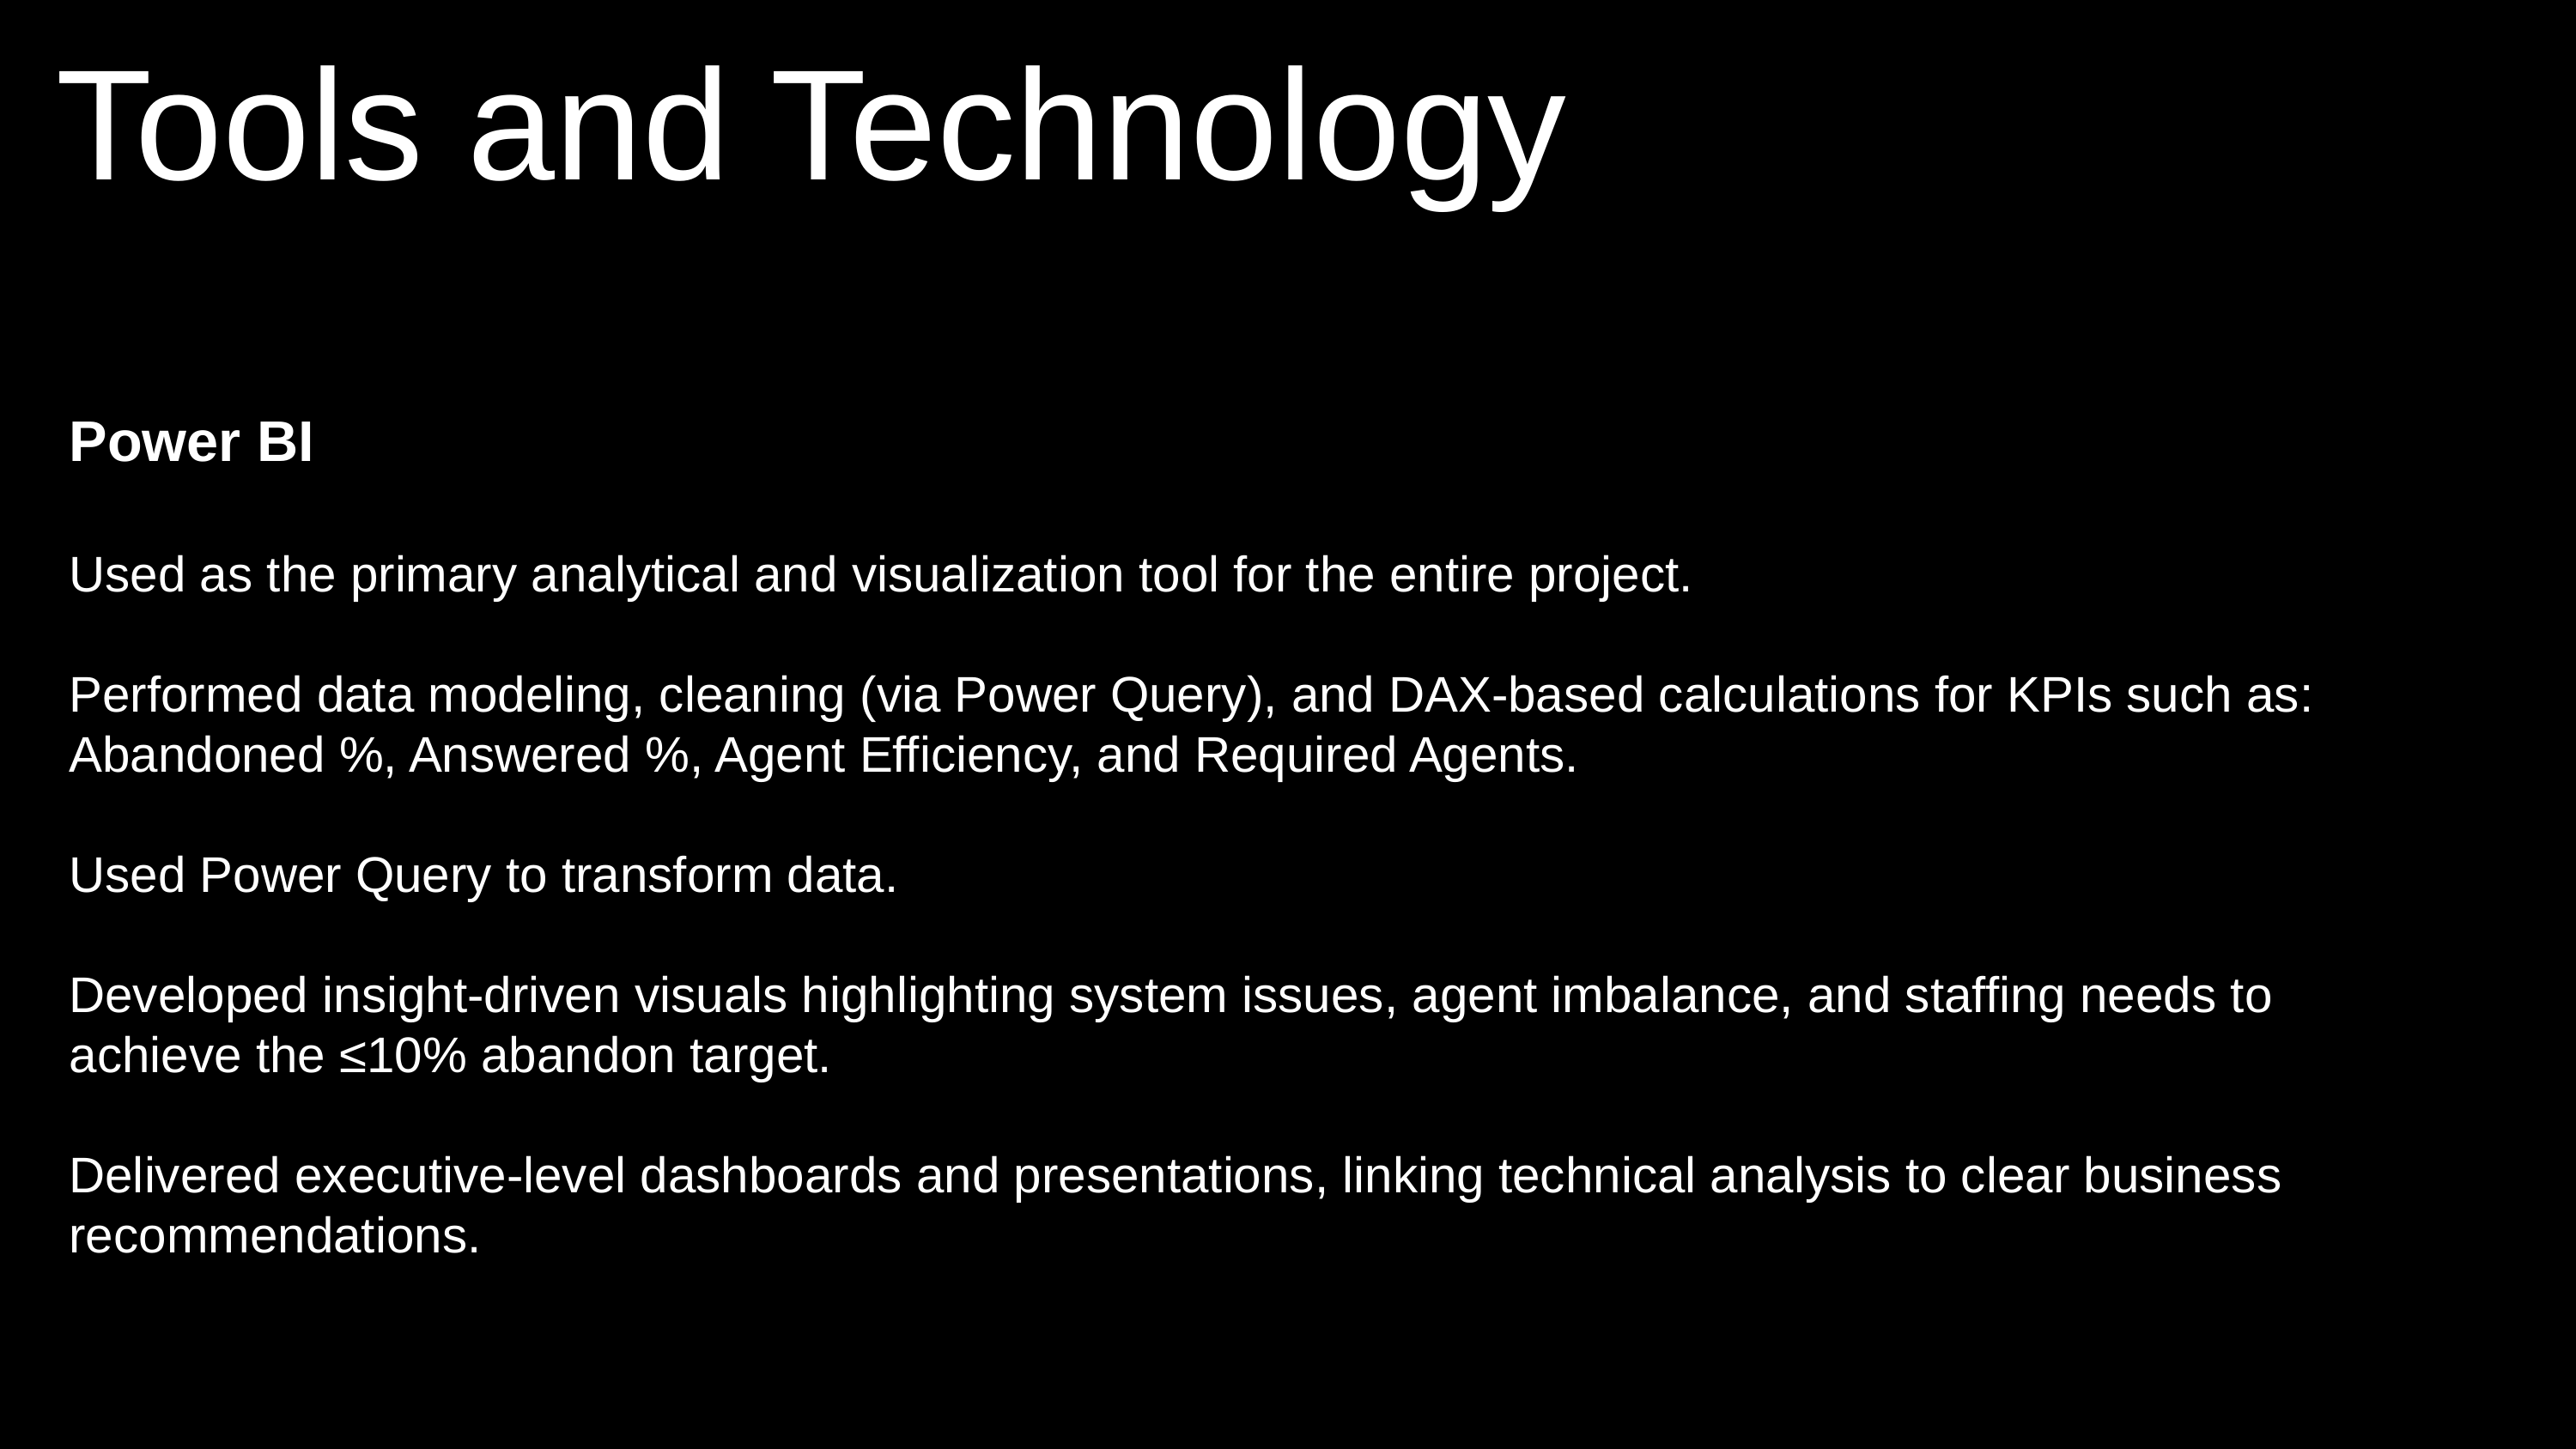

Tools and Technology
Power BI

Used as the primary analytical and visualization tool for the entire project.

Performed data modeling, cleaning (via Power Query), and DAX-based calculations for KPIs such as:
Abandoned %, Answered %, Agent Efficiency, and Required Agents.

Used Power Query to transform data.

Developed insight-driven visuals highlighting system issues, agent imbalance, and staffing needs to achieve the ≤10% abandon target.

Delivered executive-level dashboards and presentations, linking technical analysis to clear business recommendations.